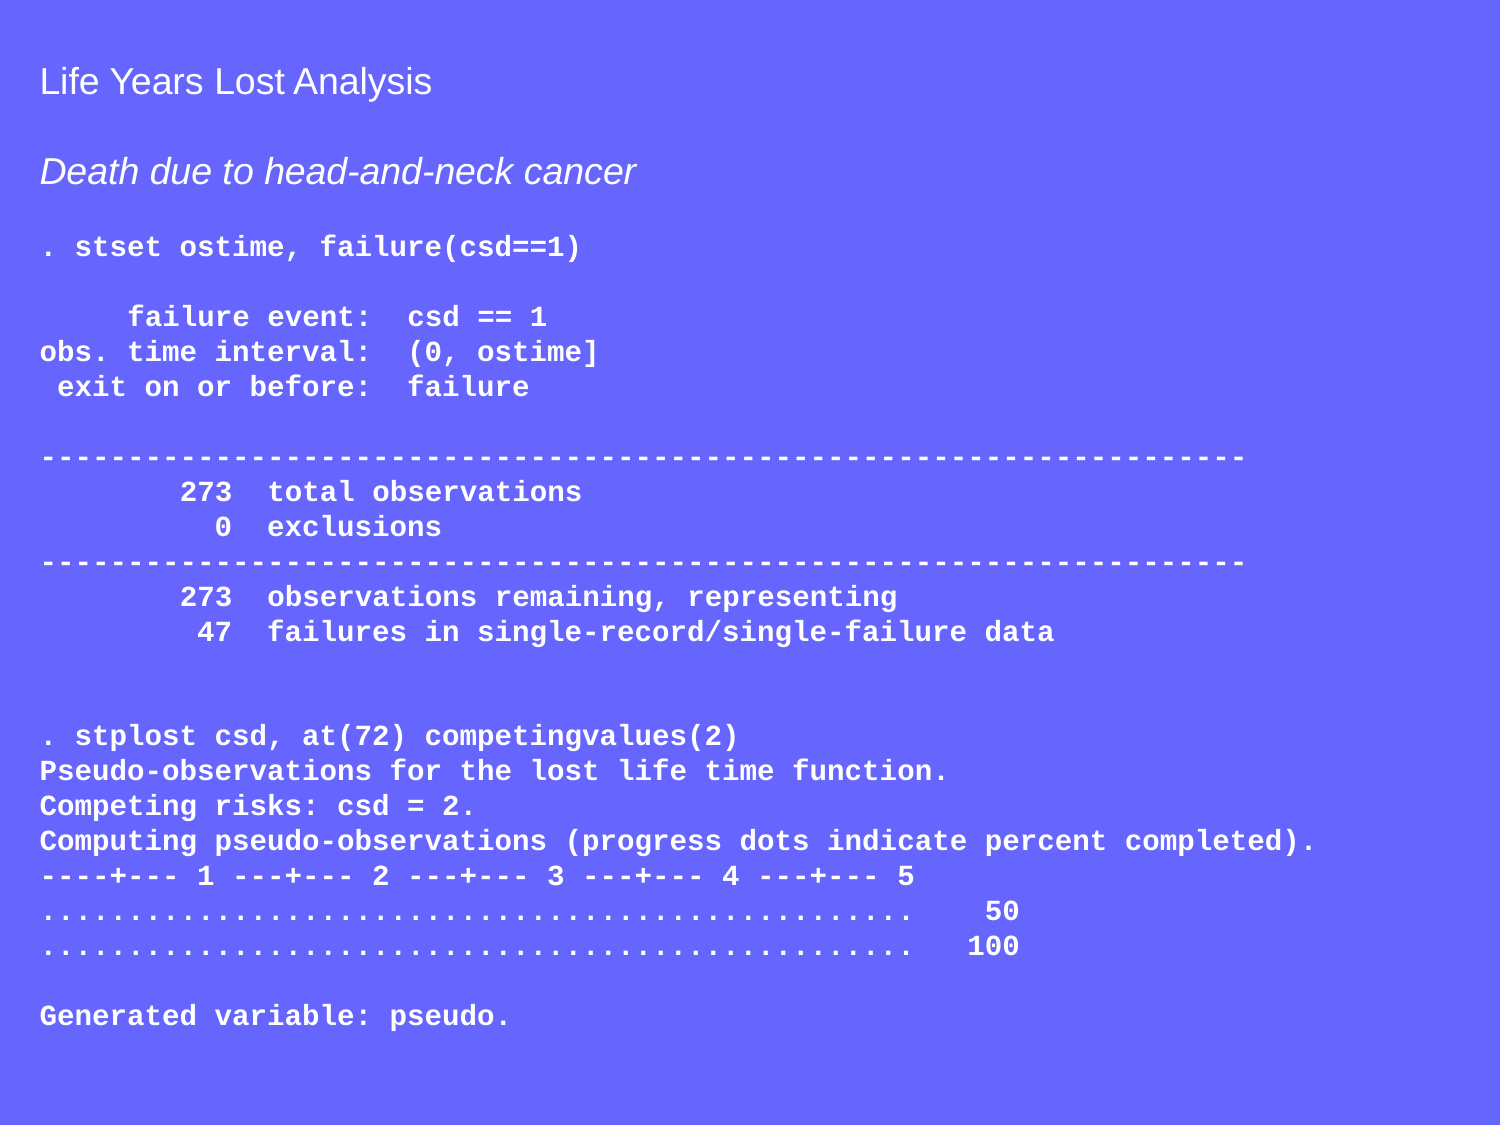

Life Years Lost Analysis

Death due to head-and-neck cancer

. stset ostime, failure(csd==1)

     failure event:  csd == 1
obs. time interval:  (0, ostime]
 exit on or before:  failure

---------------------------------------------------------------------
        273  total observations
          0  exclusions
---------------------------------------------------------------------
        273  observations remaining, representing
         47  failures in single-record/single-failure data

. stplost csd, at(72) competingvalues(2)
Pseudo-observations for the lost life time function.
Competing risks: csd = 2.
Computing pseudo-observations (progress dots indicate percent completed).
----+--- 1 ---+--- 2 ---+--- 3 ---+--- 4 ---+--- 5
..................................................    50
..................................................   100

Generated variable: pseudo.